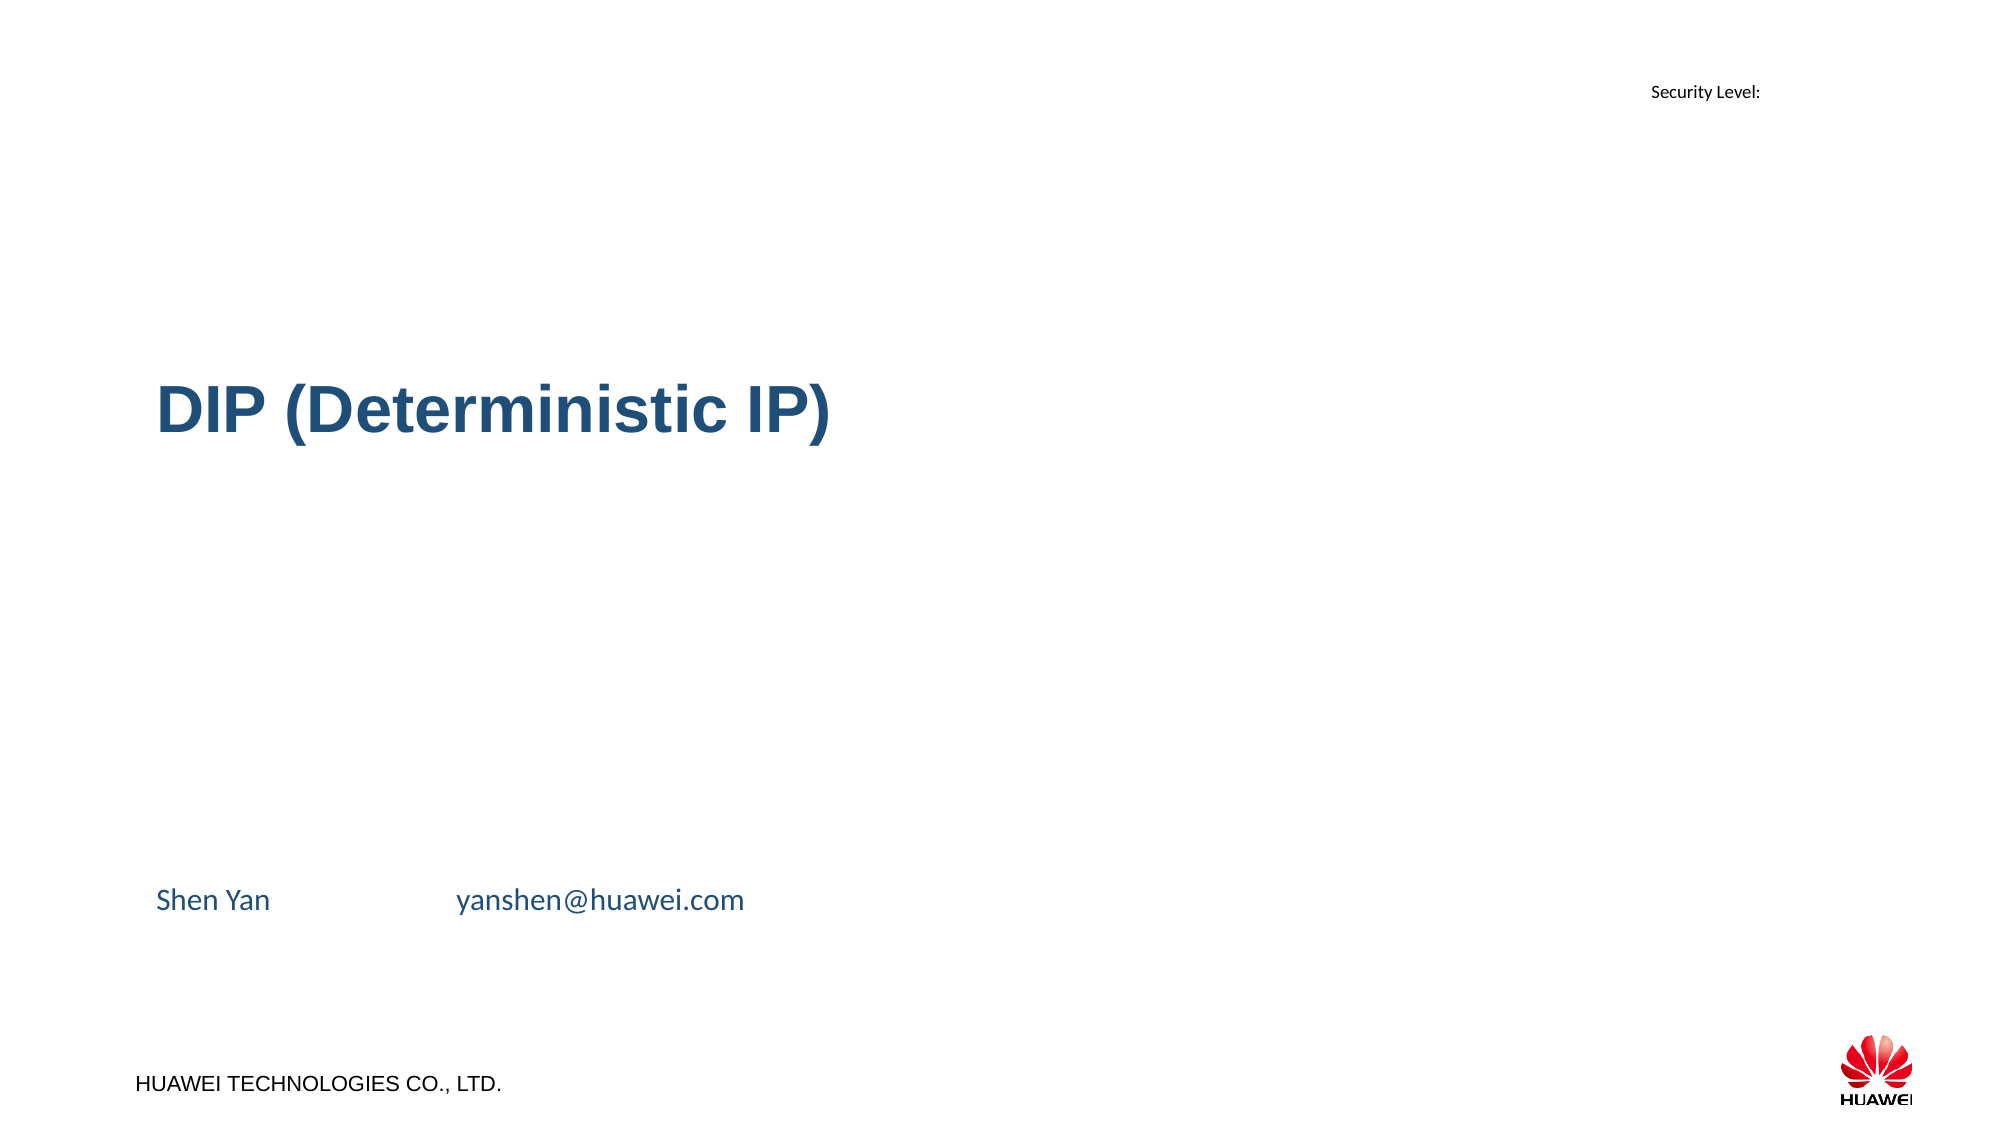

# DIP (Deterministic IP)

Shen Yan		yanshen@huawei.com